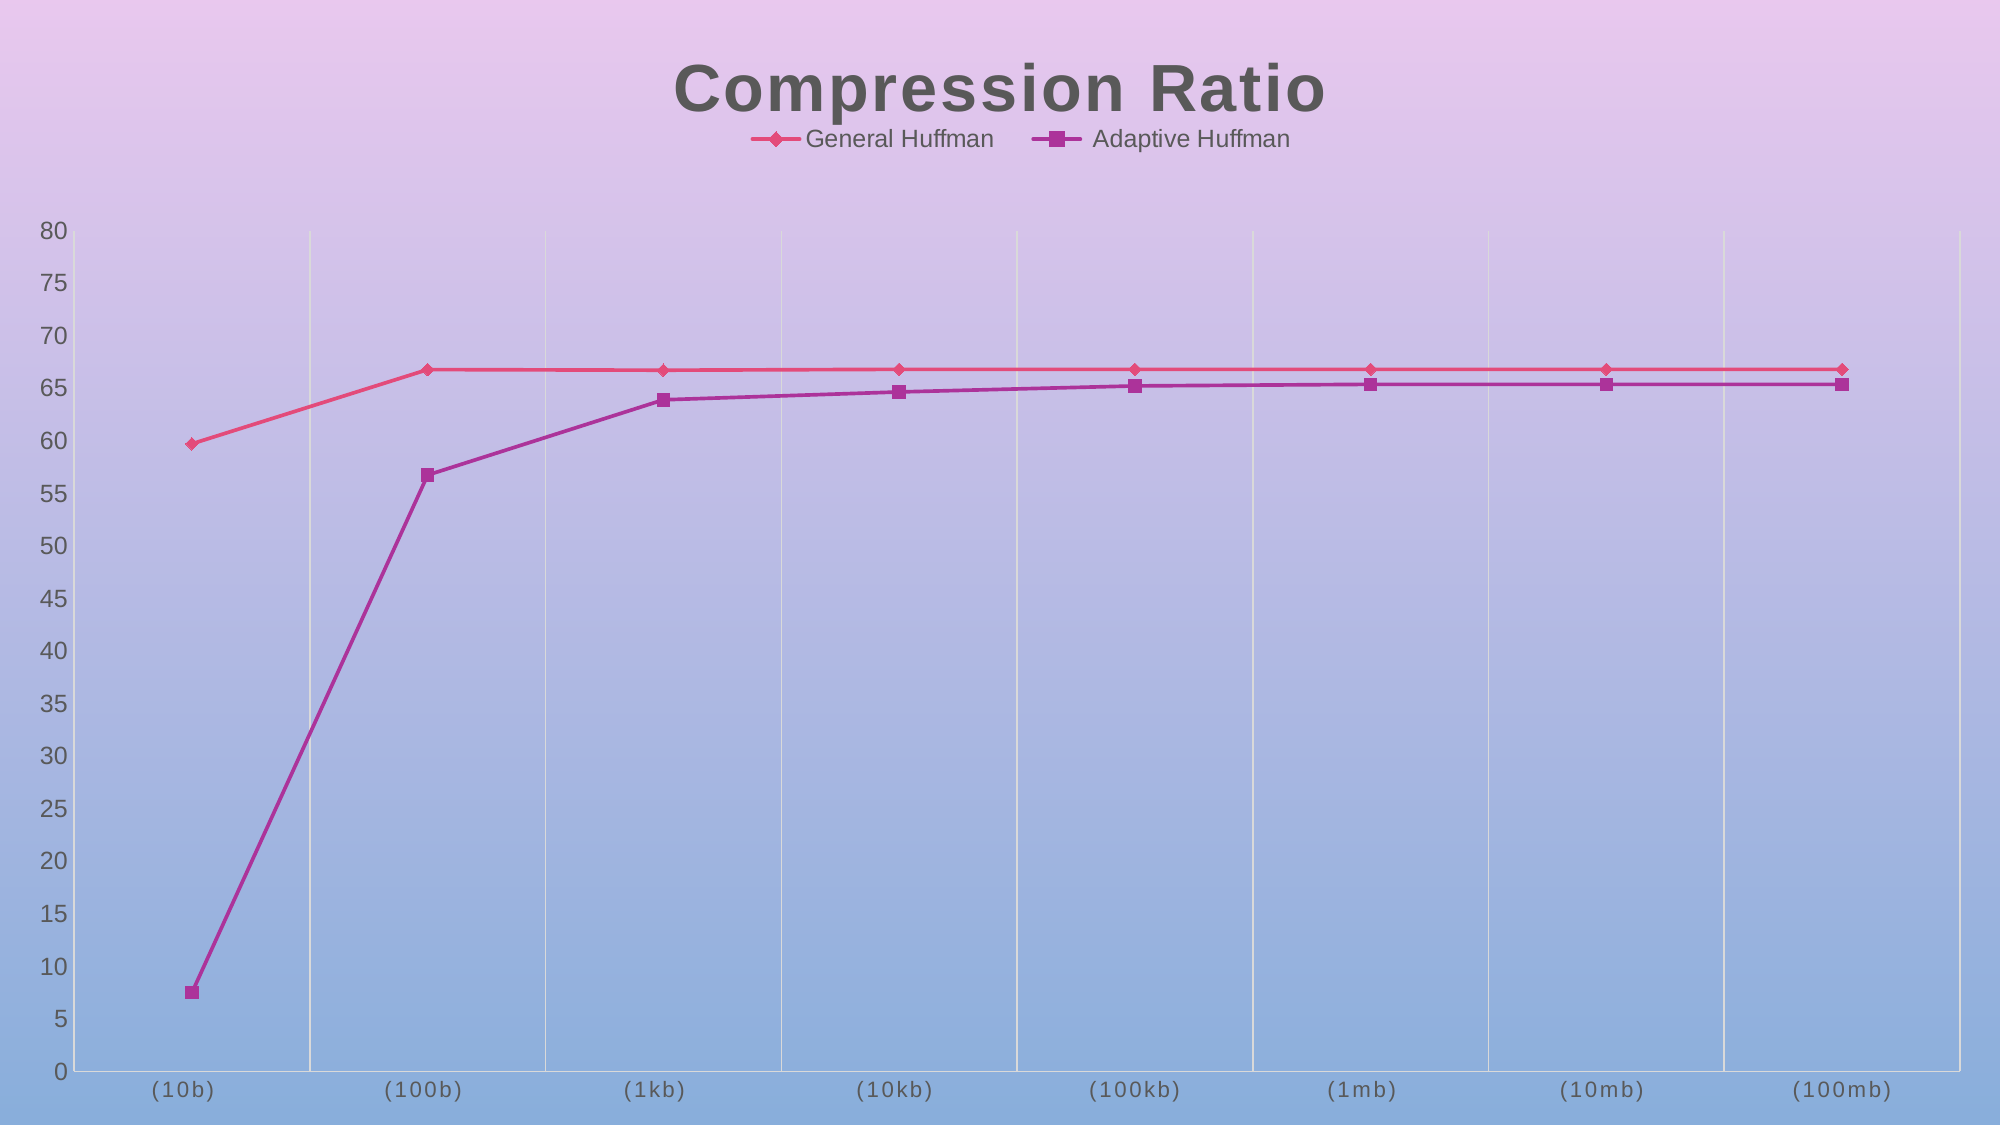

### Chart: Compression Ratio

| Category | General Huffman |  Adaptive Huffman |
|---|---|---|
| (10b)   | 59.72222 | 7.5 |
| (100b)  | 66.789216 | 56.75 |
| (1kb)   | 66.725 | 63.9125 |
| (10kb)  | 66.8075 | 64.6575 |
| (100kb) | 66.8075 | 65.233625 |
| (1mb)   | 66.8075 | 65.383412 |
| (10mb)  | 66.8075 | 65.384234 |
| (100mb) | 66.8075 | 65.384316 |